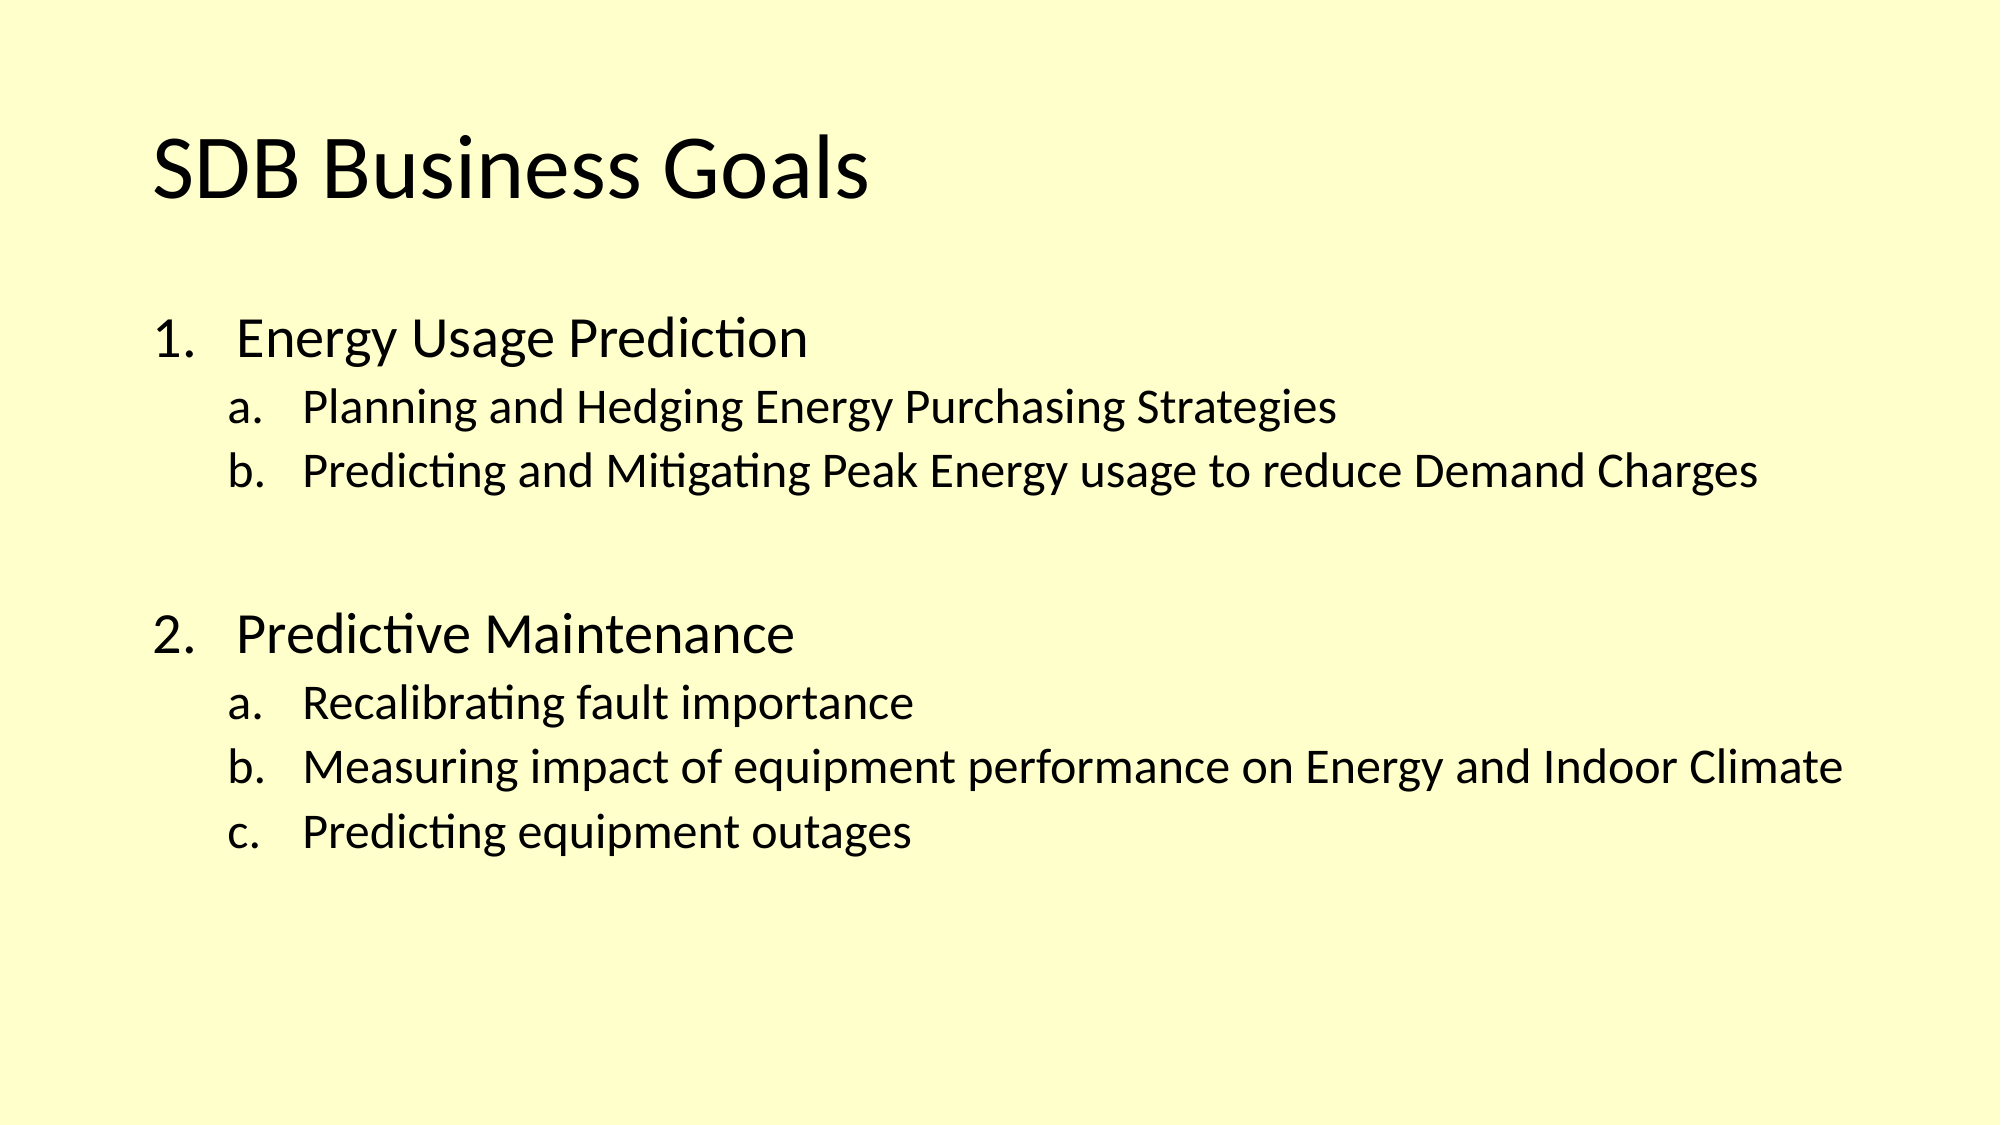

# SDB Business Goals
Energy Usage Prediction
Planning and Hedging Energy Purchasing Strategies
Predicting and Mitigating Peak Energy usage to reduce Demand Charges

Predictive Maintenance
Recalibrating fault importance
Measuring impact of equipment performance on Energy and Indoor Climate
Predicting equipment outages